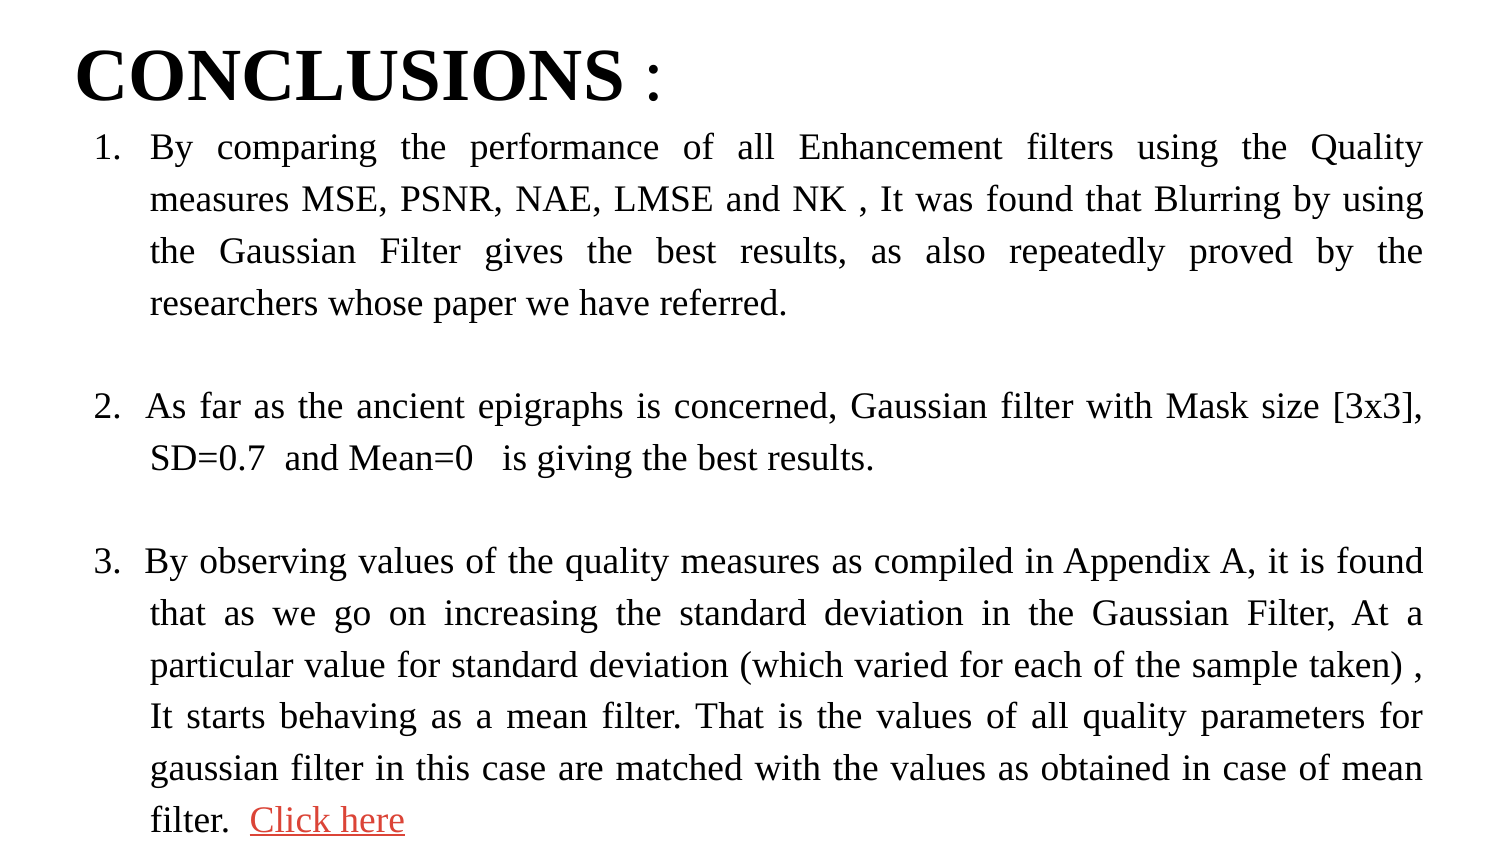

CONCLUSIONS :
By comparing the performance of all Enhancement filters using the Quality measures MSE, PSNR, NAE, LMSE and NK , It was found that Blurring by using the Gaussian Filter gives the best results, as also repeatedly proved by the researchers whose paper we have referred.

2.  As far as the ancient epigraphs is concerned, Gaussian filter with Mask size [3x3], SD=0.7  and Mean=0   is giving the best results.

3.  By observing values of the quality measures as compiled in Appendix A, it is found that as we go on increasing the standard deviation in the Gaussian Filter, At a particular value for standard deviation (which varied for each of the sample taken) , It starts behaving as a mean filter. That is the values of all quality parameters for gaussian filter in this case are matched with the values as obtained in case of mean filter.  Click here